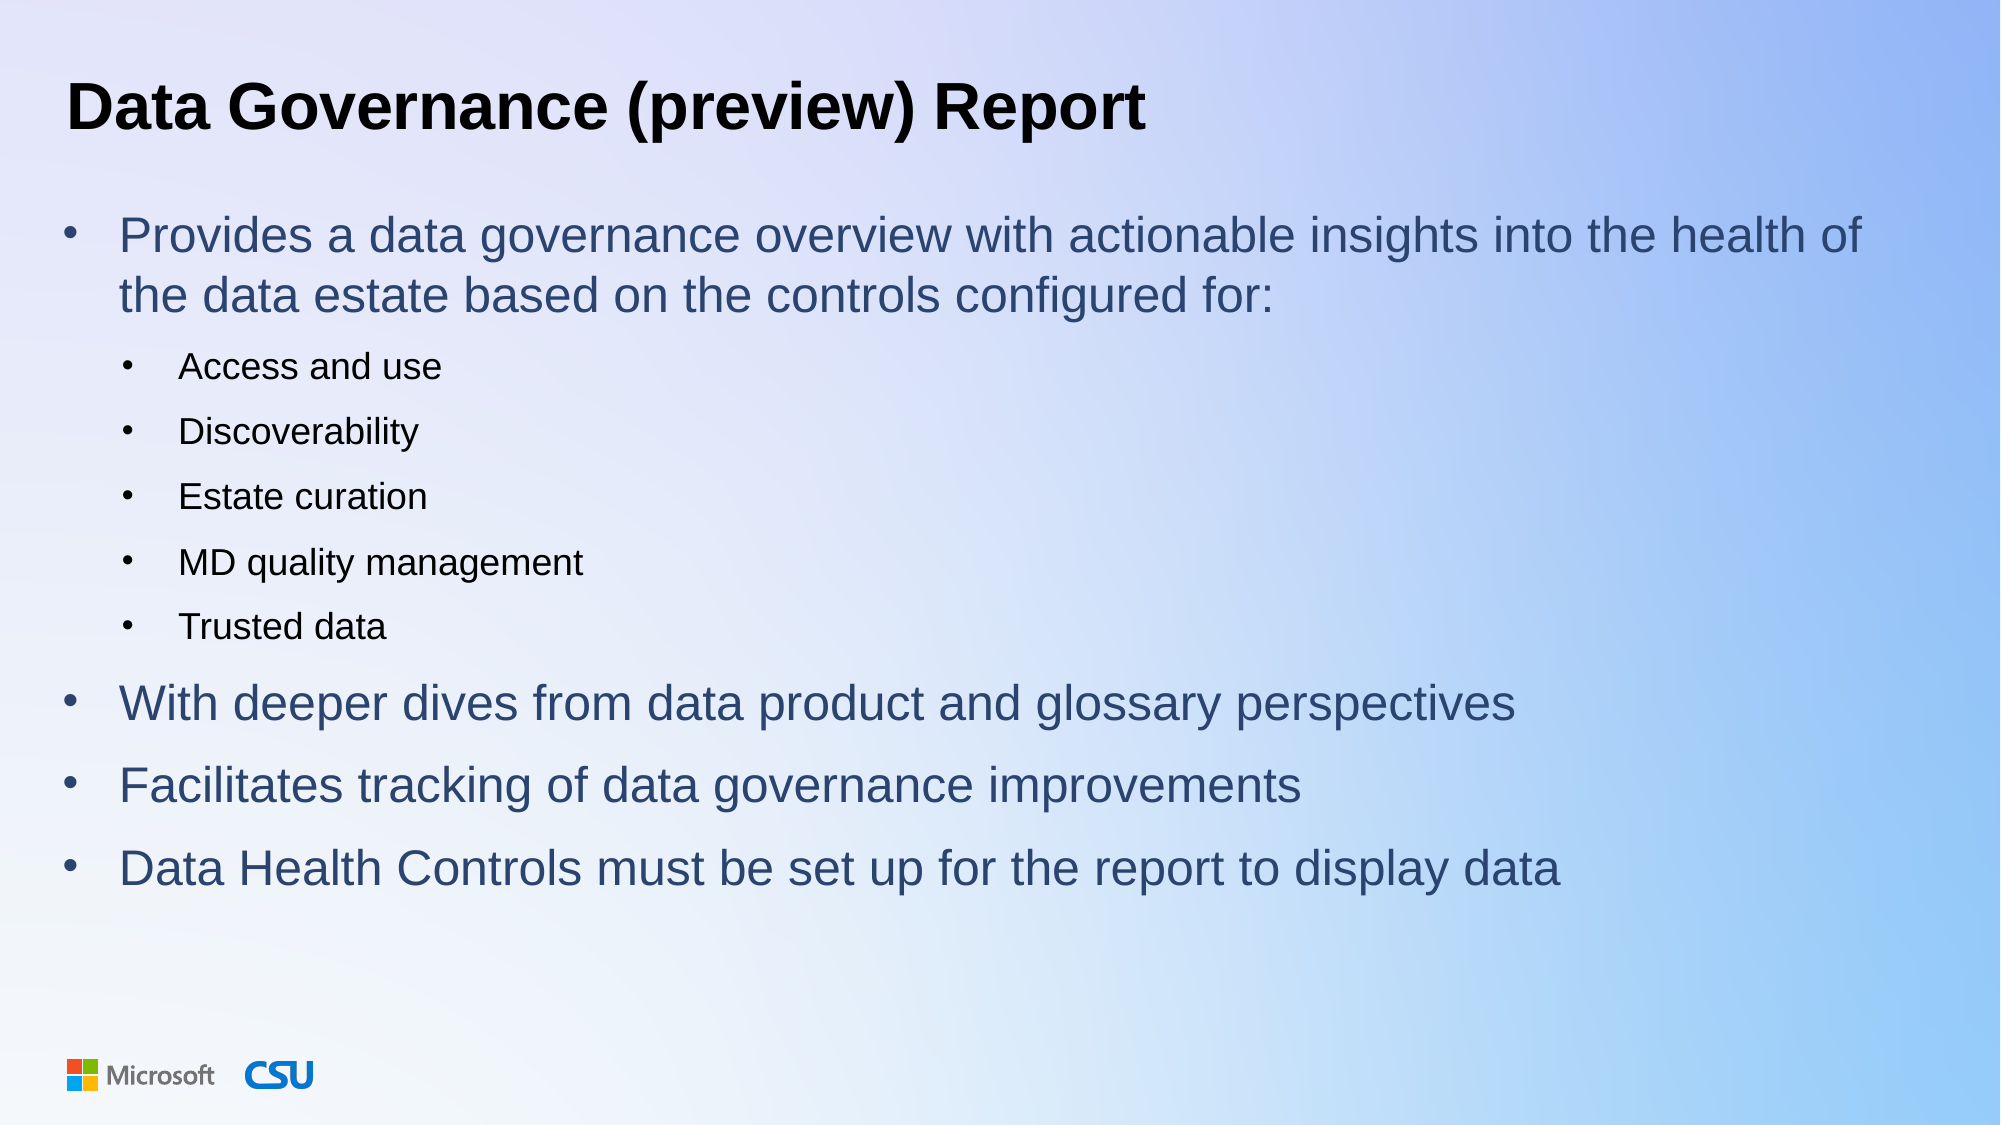

# Data Governance (preview) Report
Provides a data governance overview with actionable insights into the health of the data estate based on the controls configured for:
Access and use
Discoverability
Estate curation
MD quality management
Trusted data
With deeper dives from data product and glossary perspectives
Facilitates tracking of data governance improvements
Data Health Controls must be set up for the report to display data